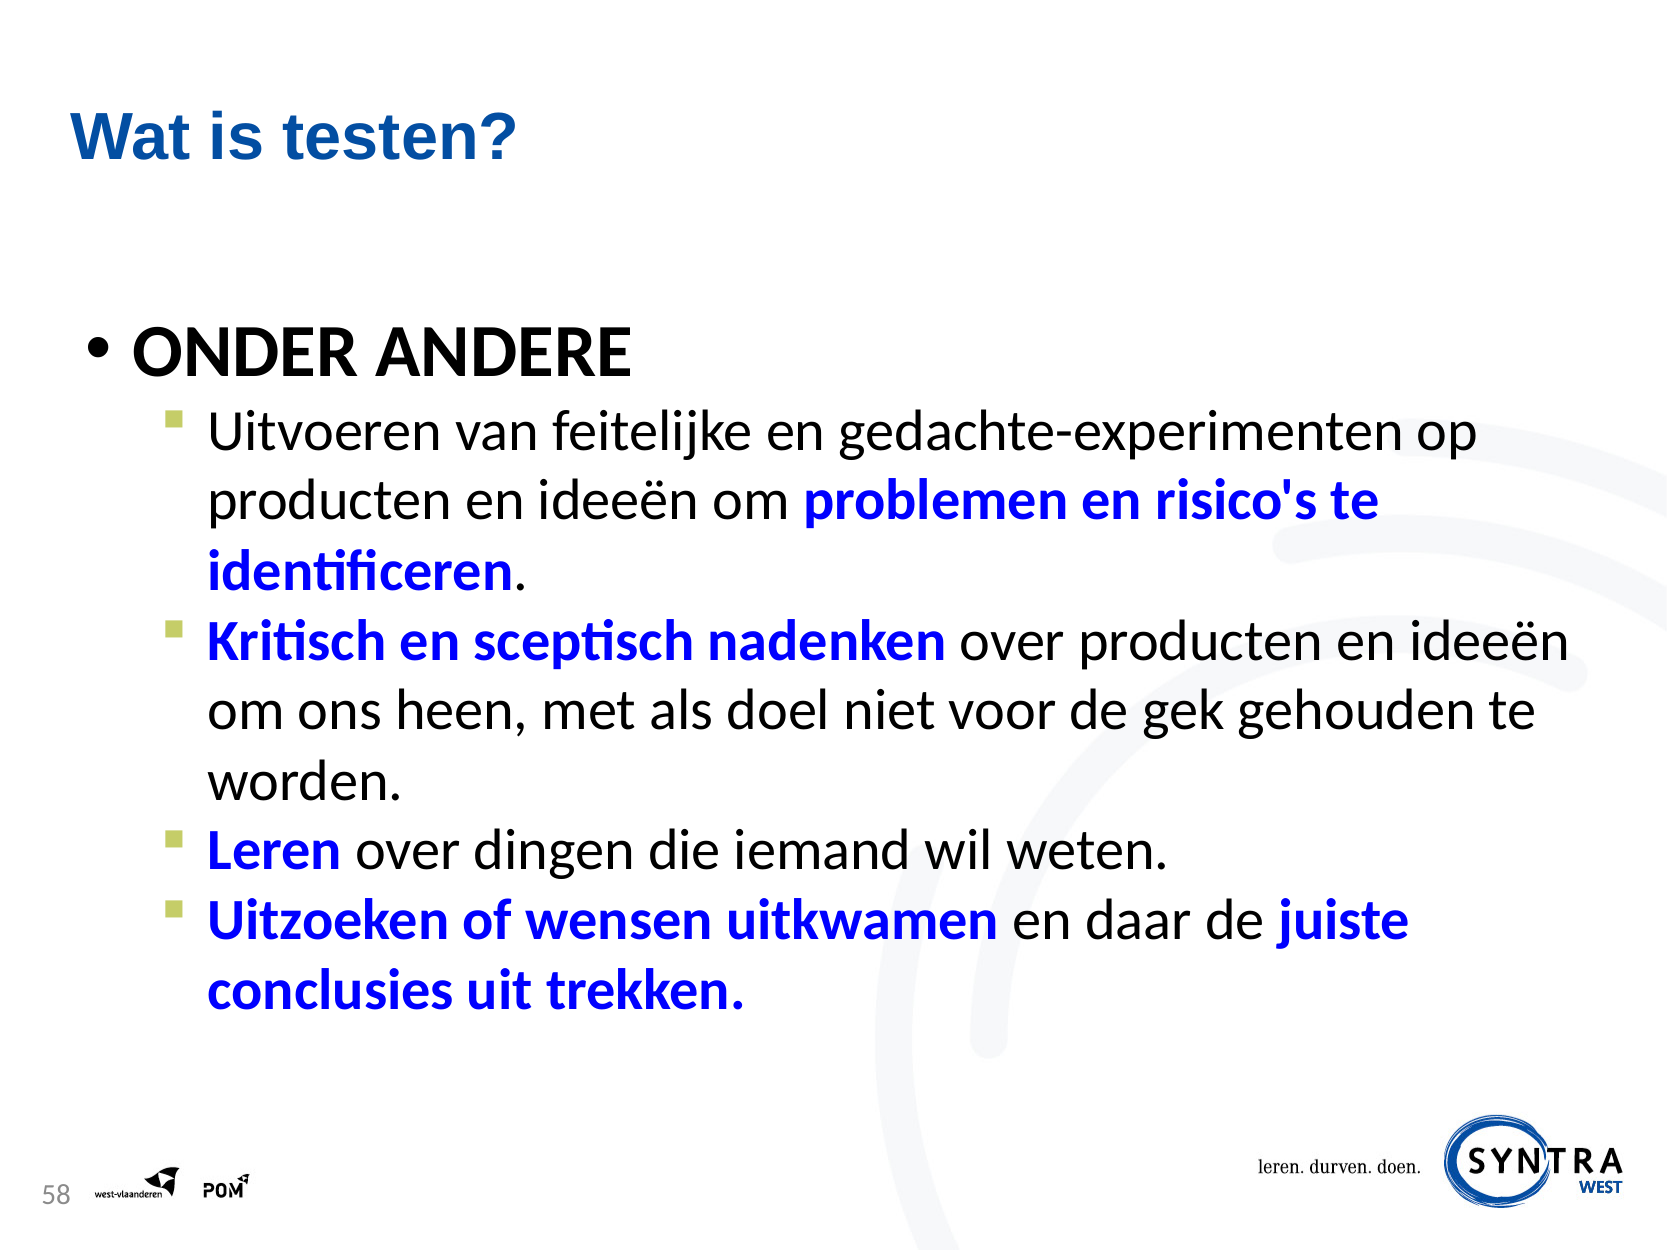

# Wat is testen?
Onder andere
Uitvoeren van feitelijke en gedachte-experimenten op producten en ideeën om problemen en risico's te identificeren.
Kritisch en sceptisch nadenken over producten en ideeën om ons heen, met als doel niet voor de gek gehouden te worden.
Leren over dingen die iemand wil weten.
Uitzoeken of wensen uitkwamen en daar de juiste conclusies uit trekken.

58